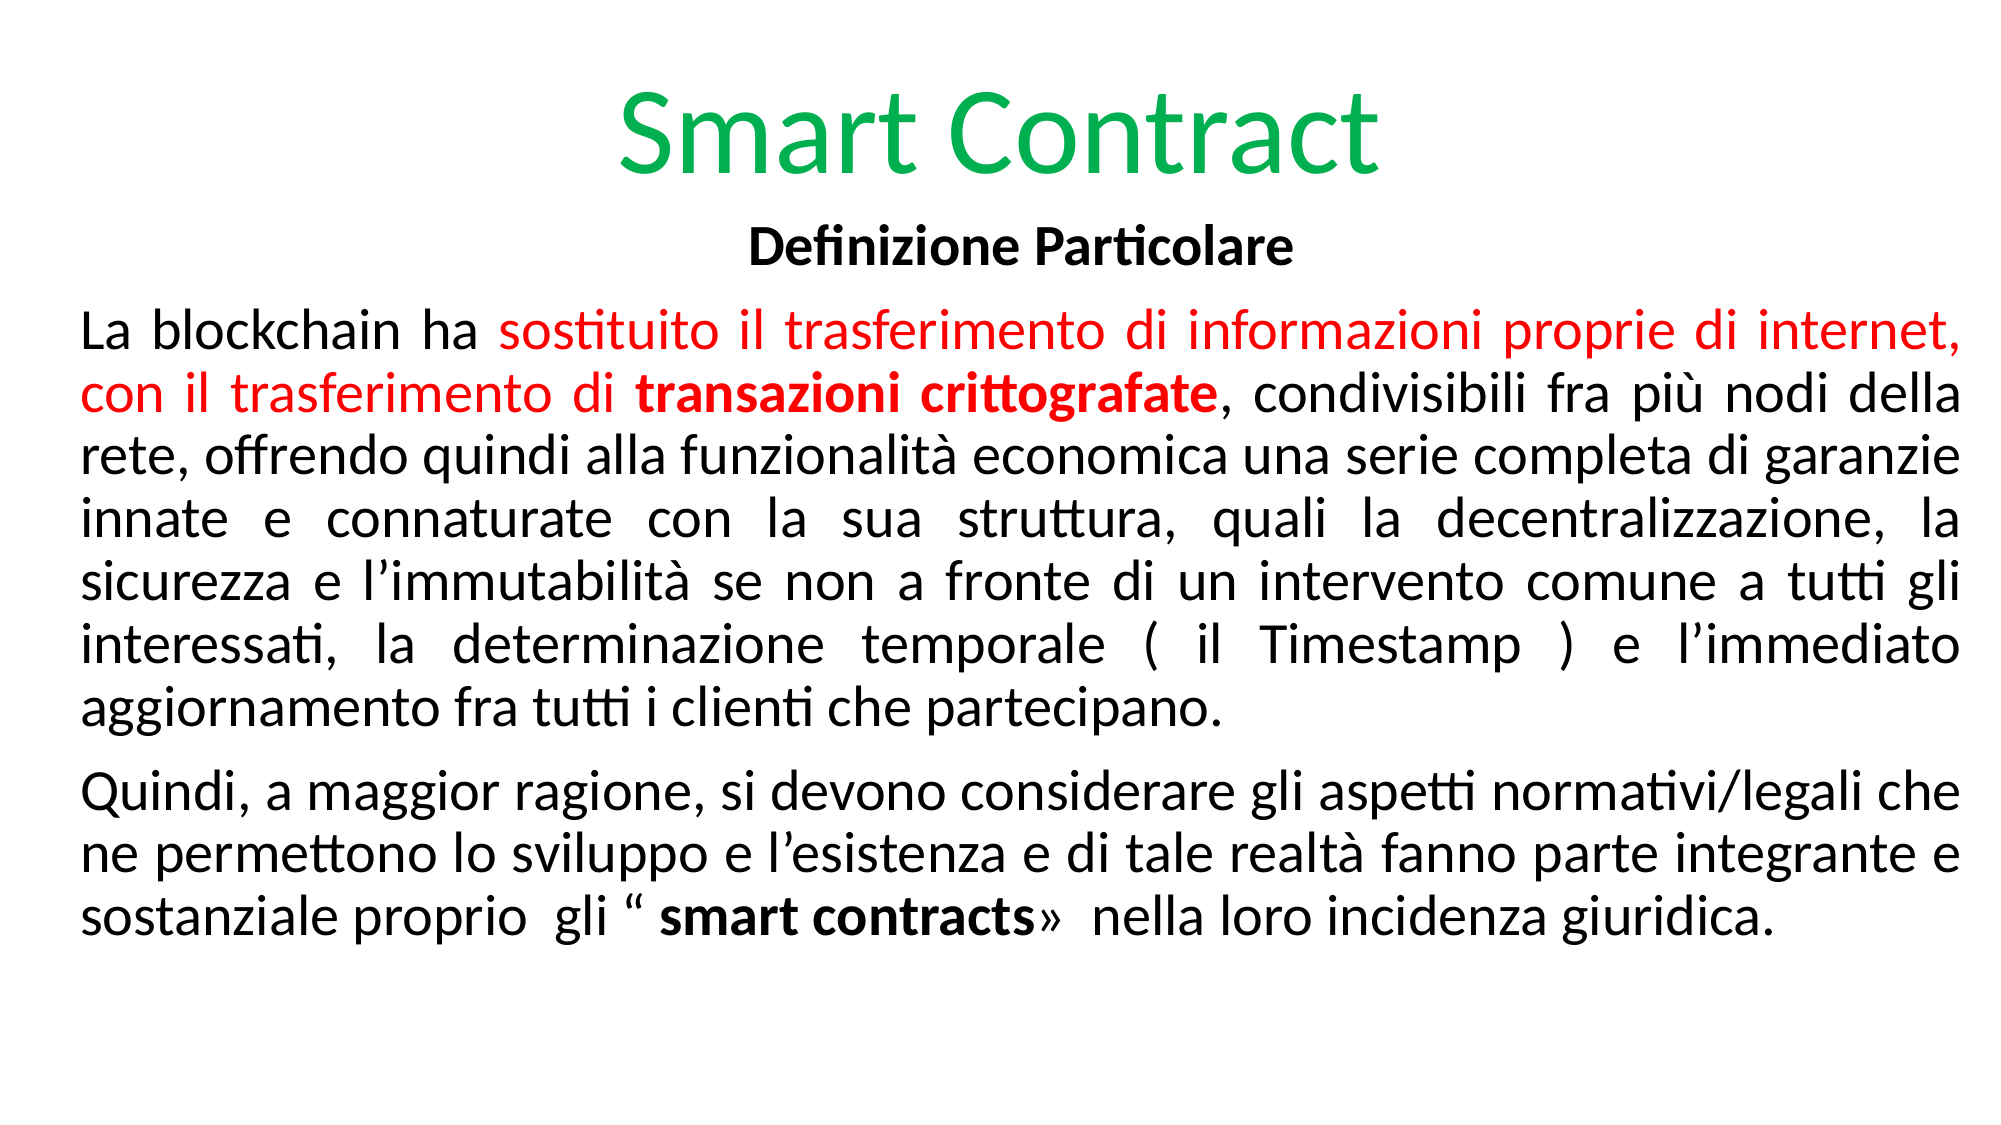

# Smart Contract
Definizione Particolare
La blockchain ha sostituito il trasferimento di informazioni proprie di internet, con il trasferimento di transazioni crittografate, condivisibili fra più nodi della rete, offrendo quindi alla funzionalità economica una serie completa di garanzie innate e connaturate con la sua struttura, quali la decentralizzazione, la sicurezza e l’immutabilità se non a fronte di un intervento comune a tutti gli interessati, la determinazione temporale ( il Timestamp ) e l’immediato aggiornamento fra tutti i clienti che partecipano.
Quindi, a maggior ragione, si devono considerare gli aspetti normativi/legali che ne permettono lo sviluppo e l’esistenza e di tale realtà fanno parte integrante e sostanziale proprio  gli “ smart contracts»  nella loro incidenza giuridica.